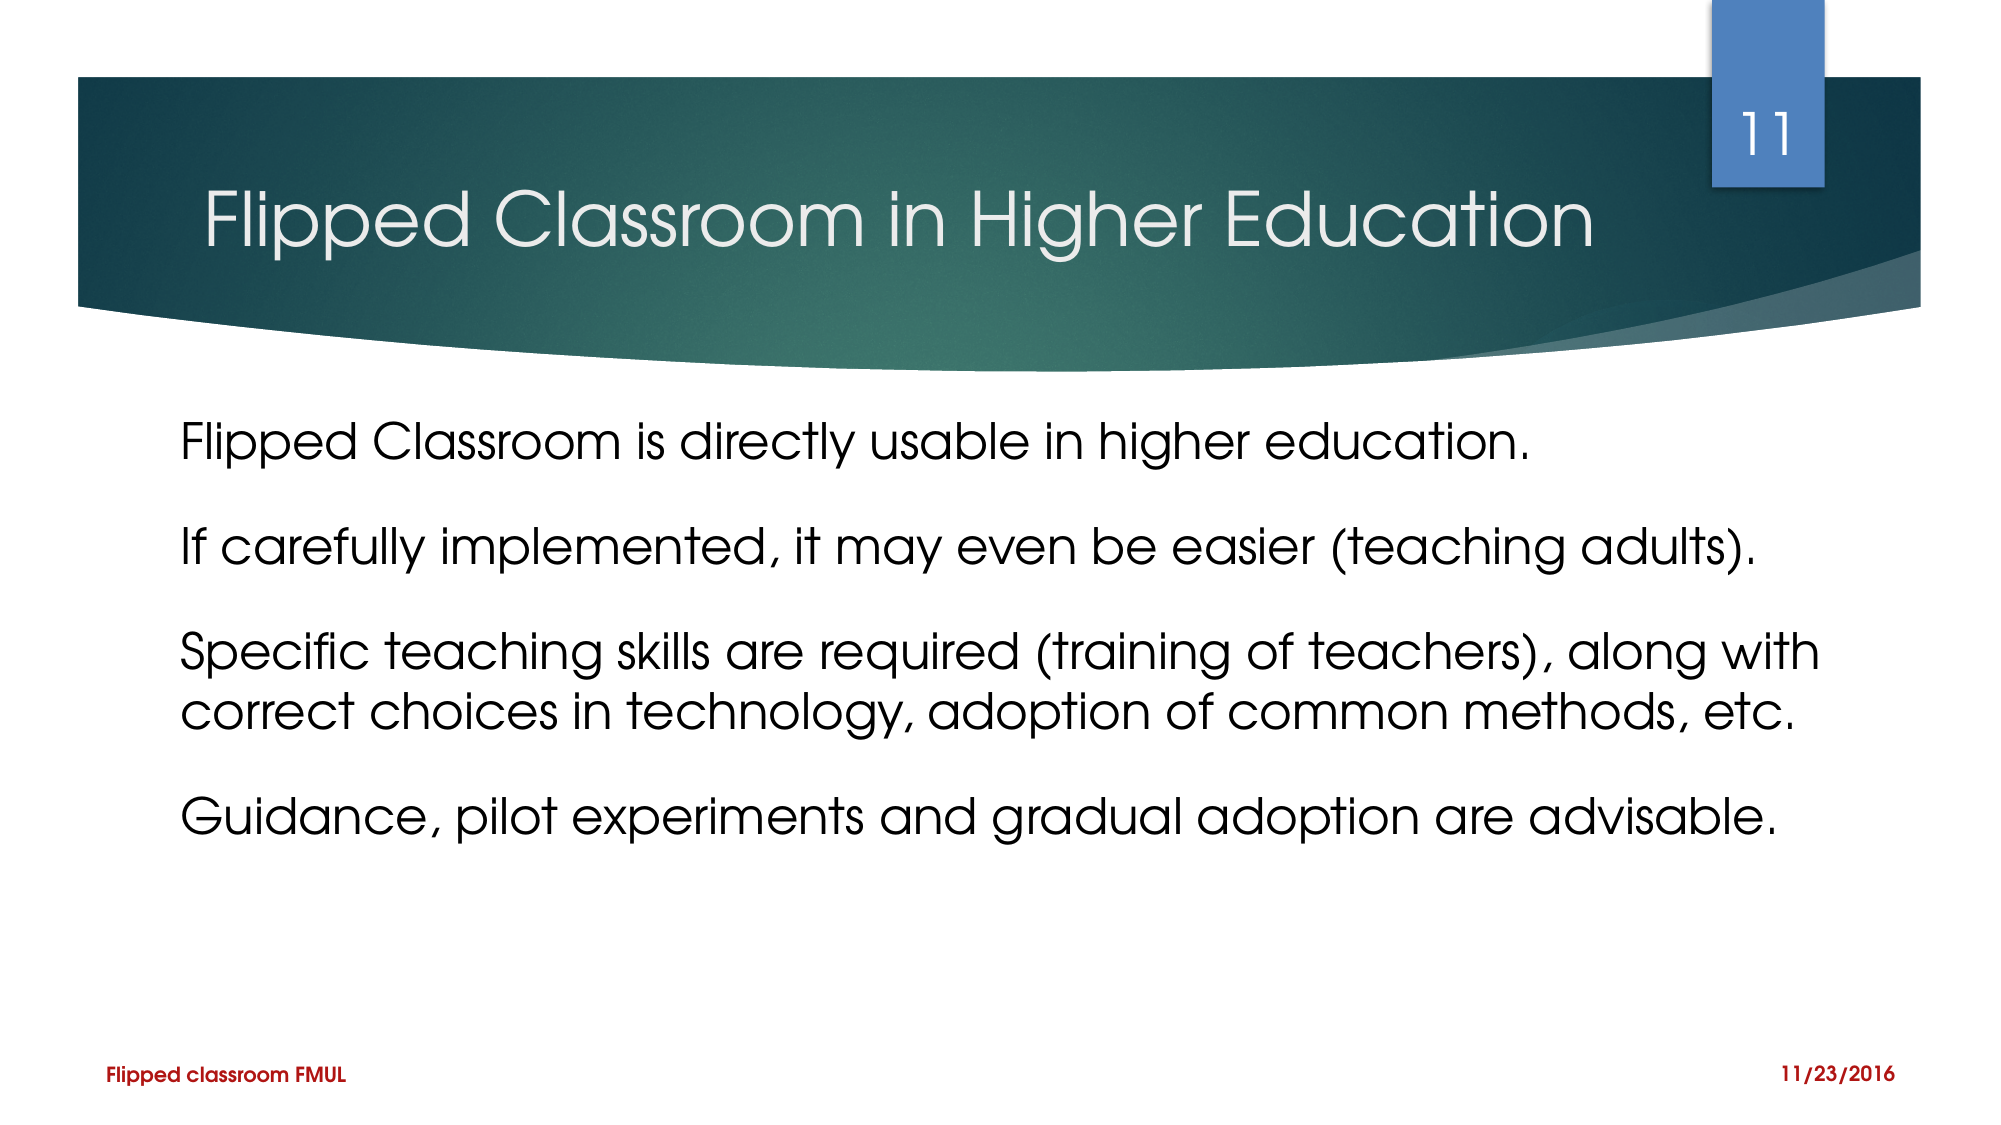

11
Flipped Classroom in Higher Education
Flipped Classroom is directly usable in higher education.

If carefully implemented, it may even be easier (teaching adults).

Specific teaching skills are required (training of teachers), along with correct choices in technology, adoption of common methods, etc.

Guidance, pilot experiments and gradual adoption are advisable.

Flipped classroom FMUL
11/23/2016